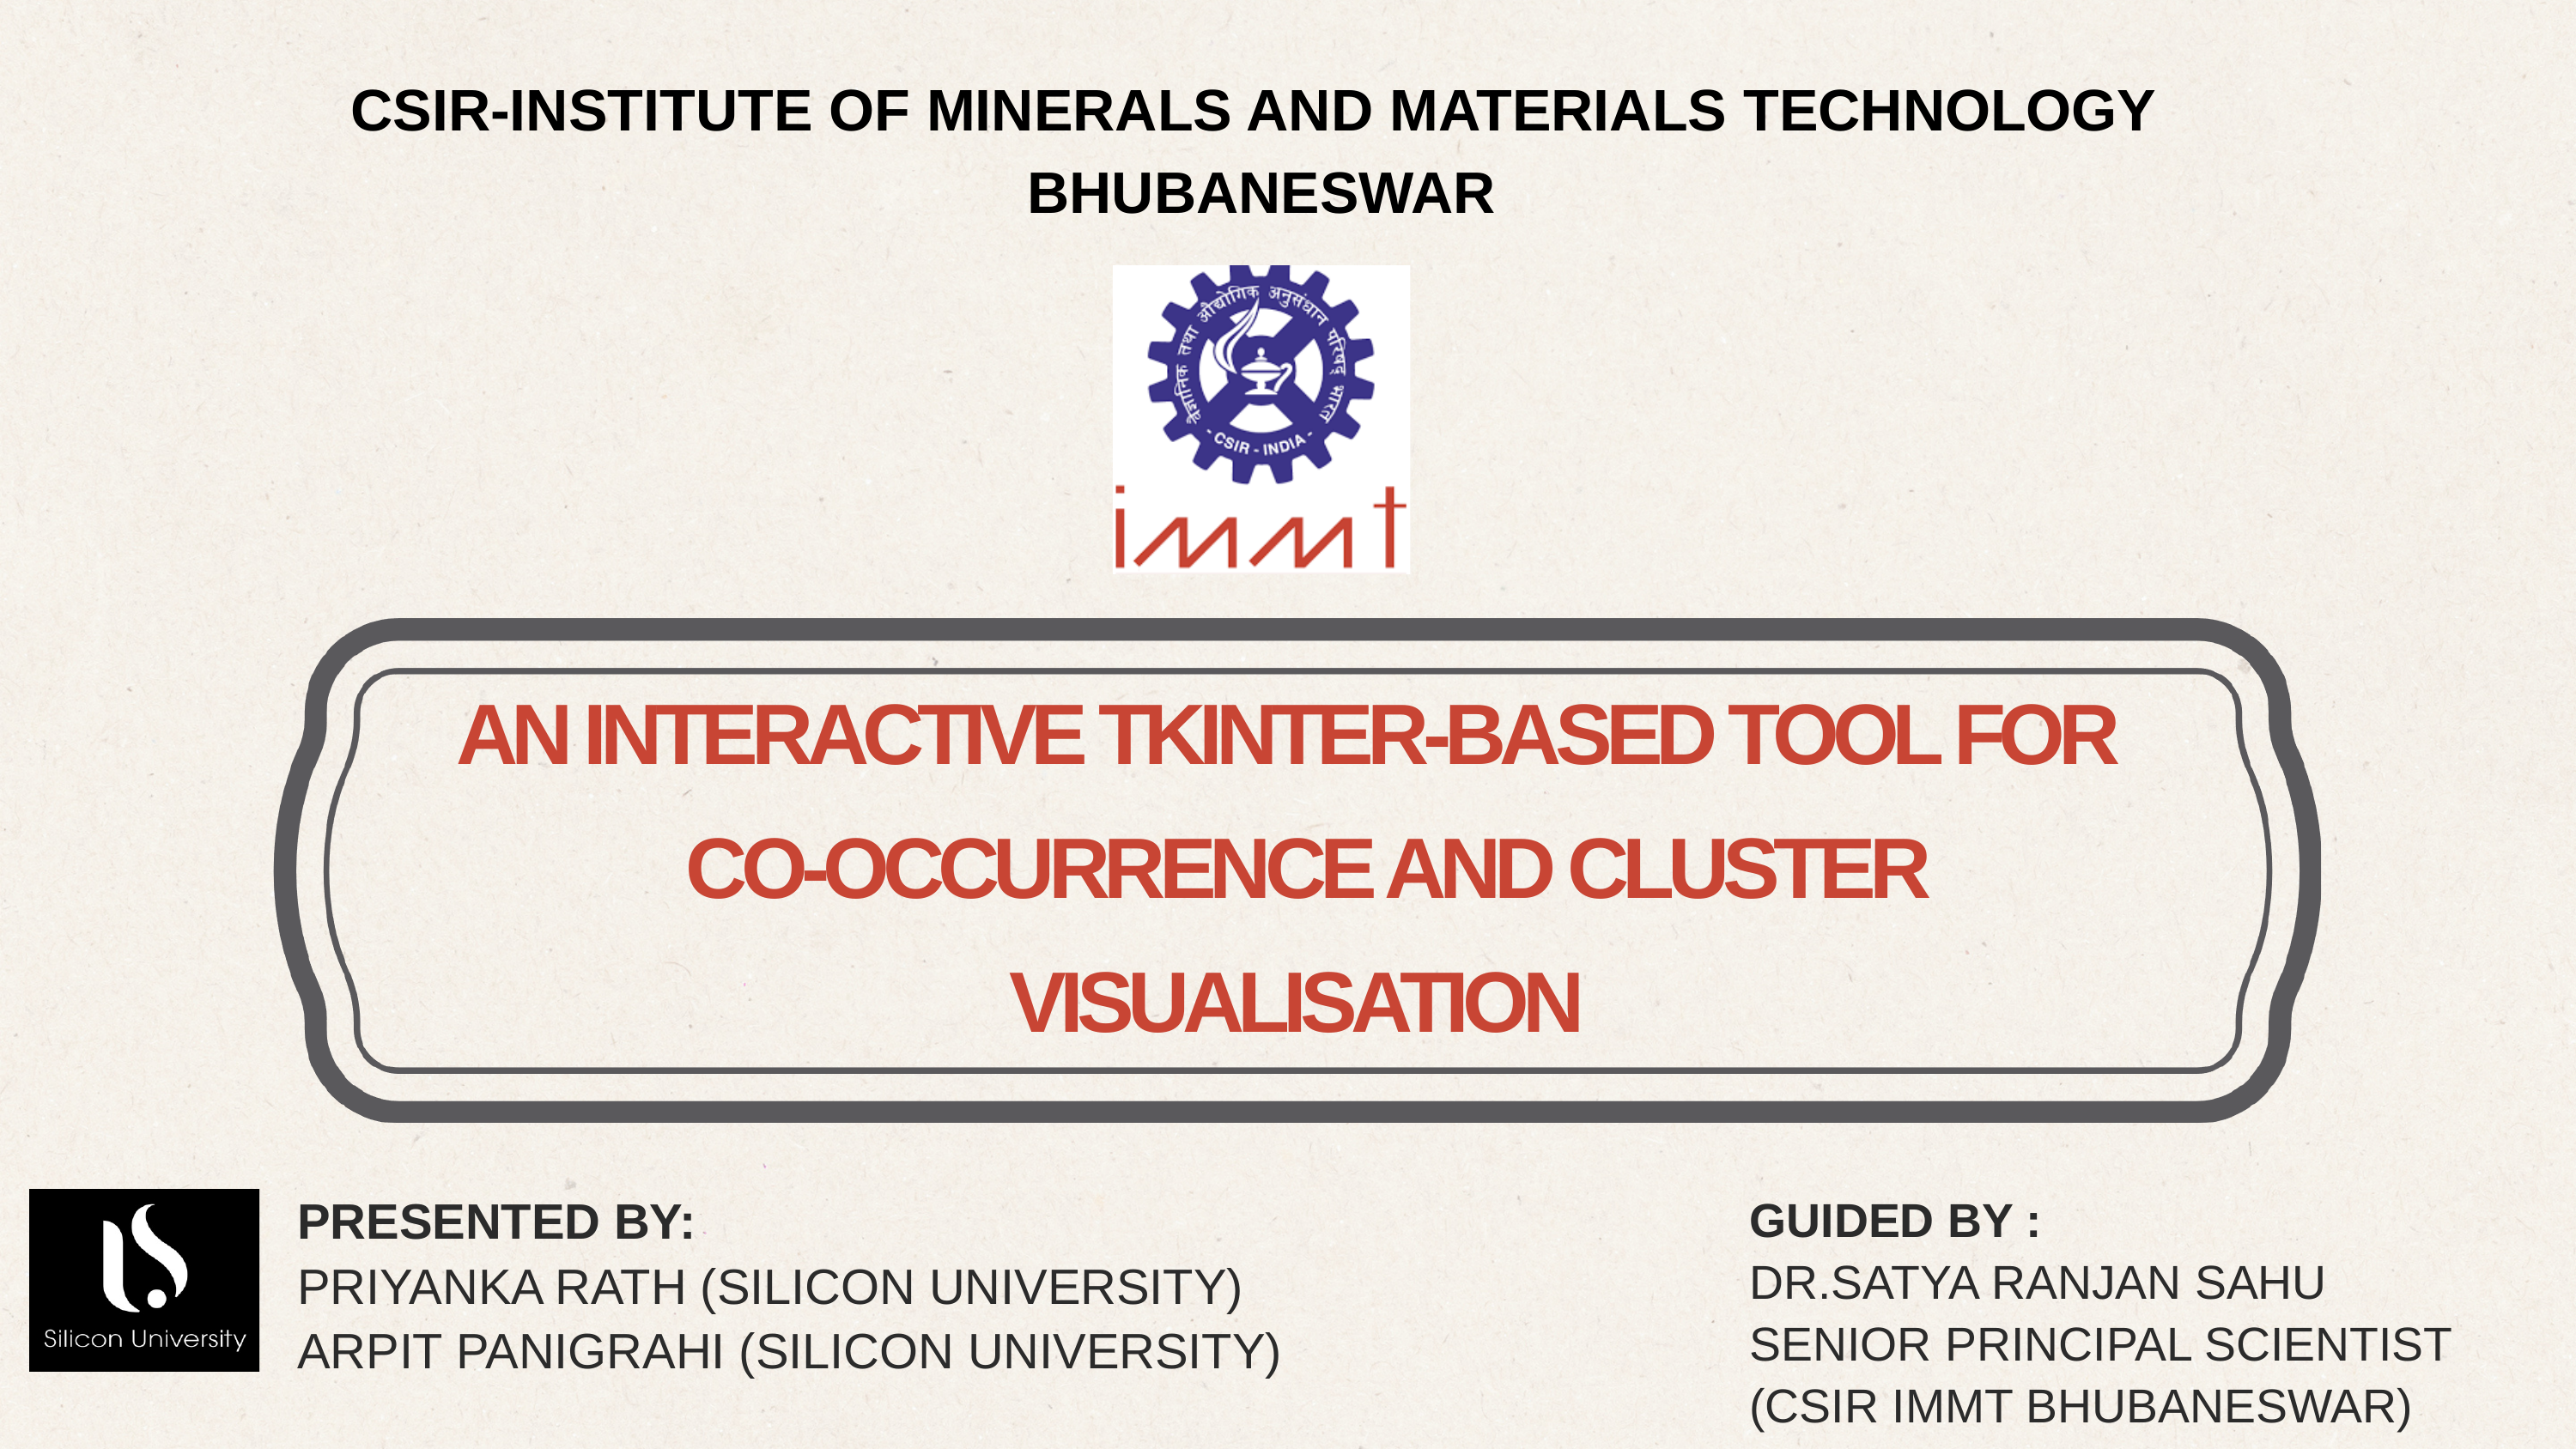

CSIR-INSTITUTE OF MINERALS AND MATERIALS TECHNOLOGY
BHUBANESWAR

AN INTERACTIVE TKINTER-BASED TOOL FOR

 CO-OCCURRENCE AND CLUSTER

VISUALISATION
PRESENTED BY:
PRIYANKA RATH (SILICON UNIVERSITY)
ARPIT PANIGRAHI (SILICON UNIVERSITY)
GUIDED BY :
DR.SATYA RANJAN SAHU
SENIOR PRINCIPAL SCIENTIST
(CSIR IMMT BHUBANESWAR)